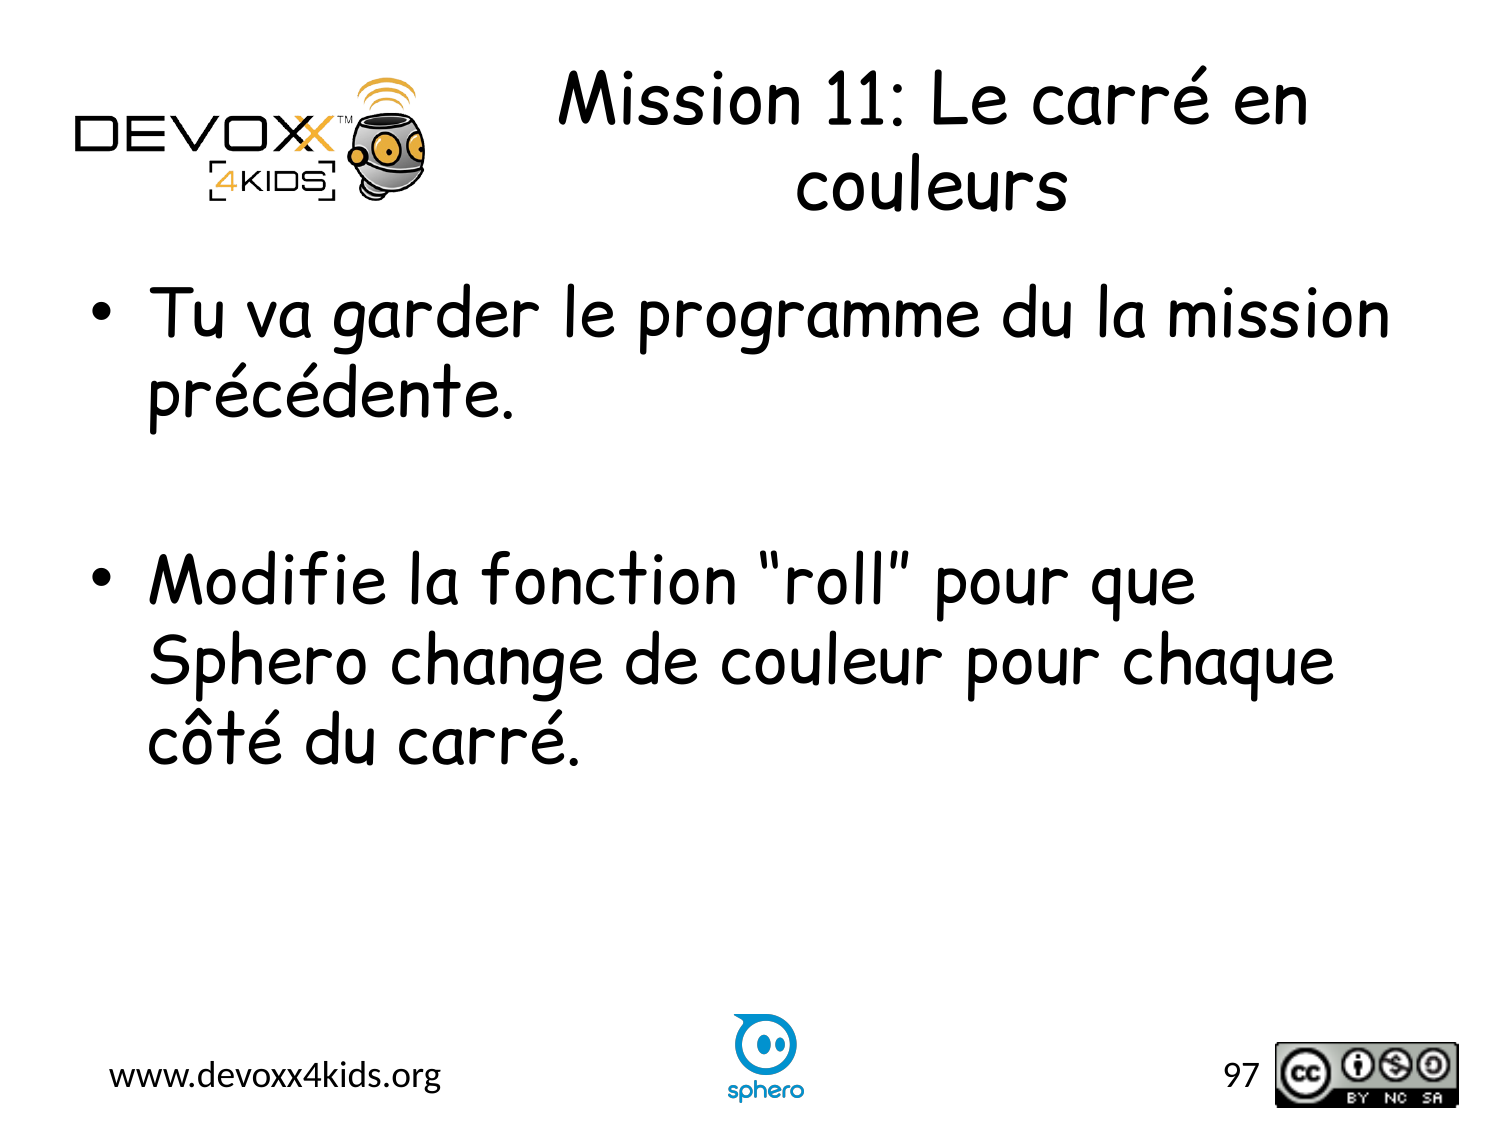

# Mission 11: Le carré en couleurs
Tu va garder le programme du la mission précédente.

Modifie la fonction “roll” pour que Sphero change de couleur pour chaque côté du carré.
97